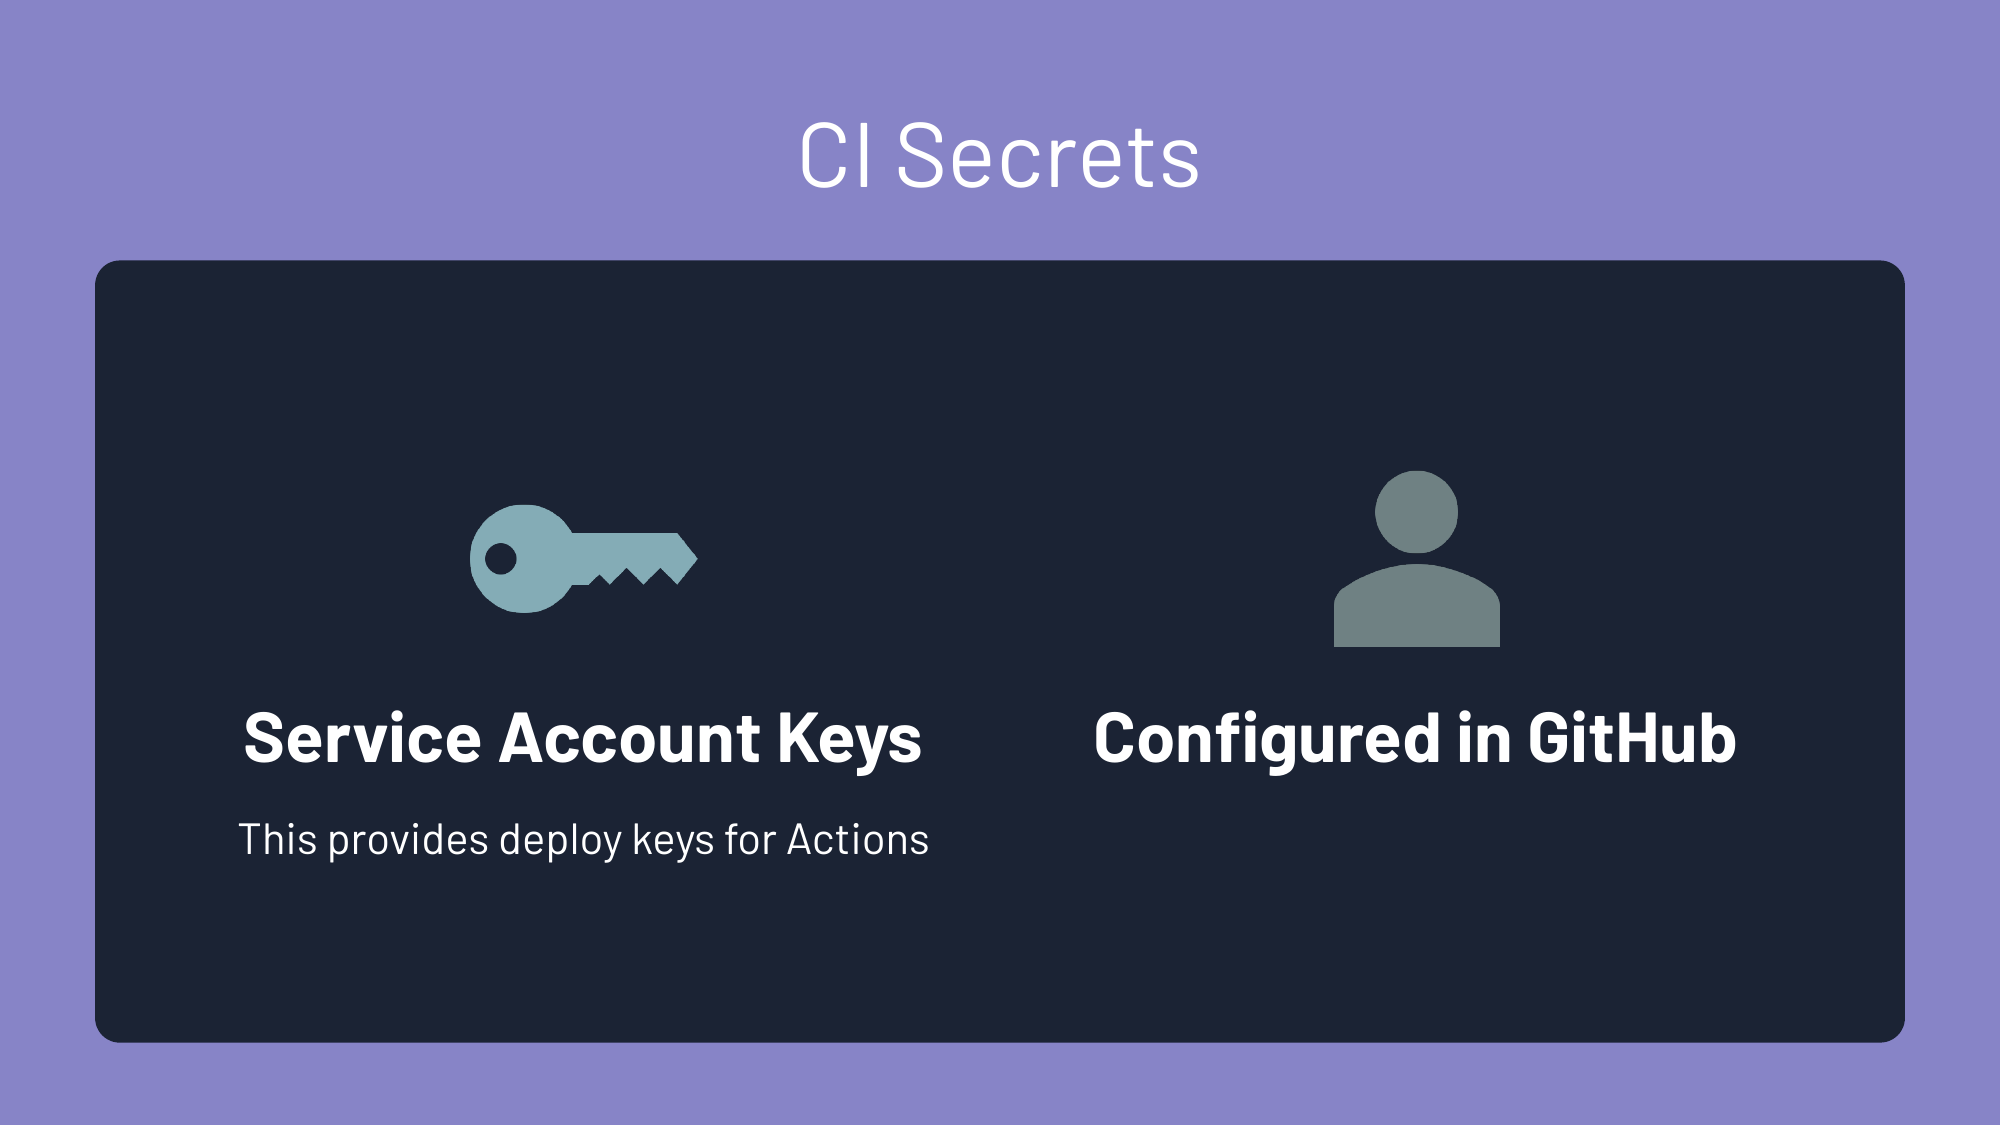

# CI Secrets

Service Account Keys
This provides deploy keys for Actions
Configured in GitHub